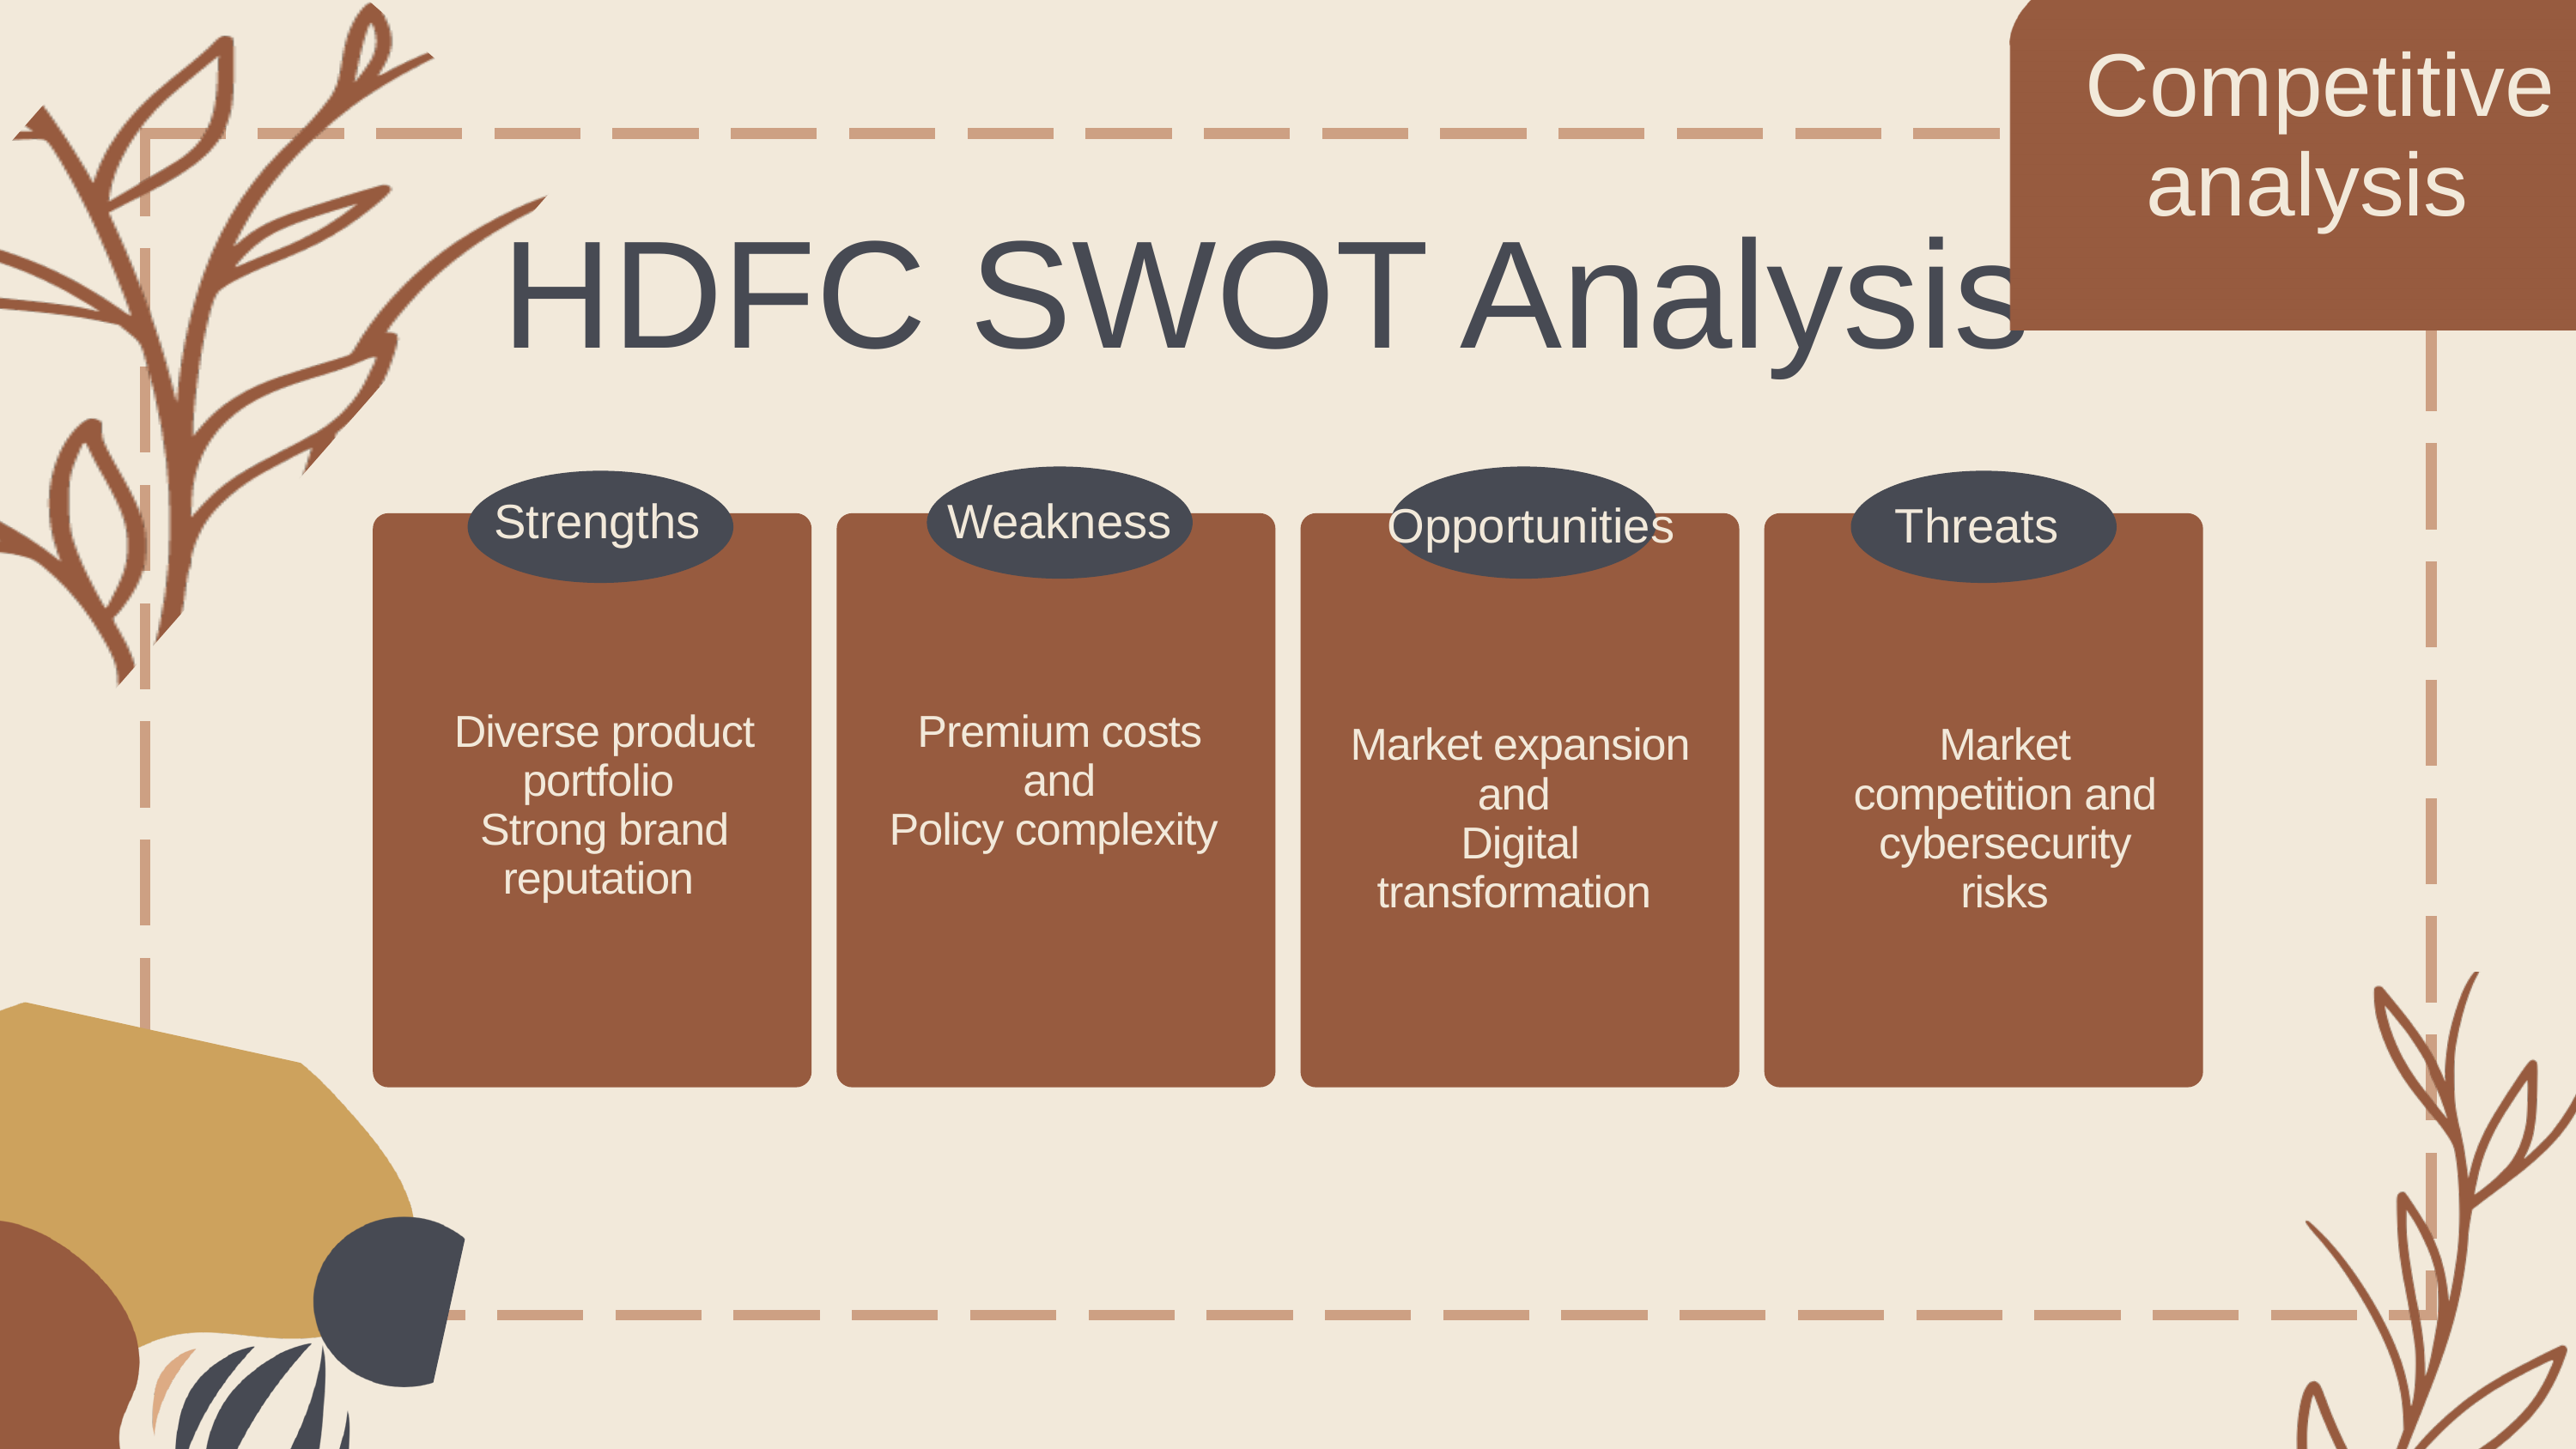

Competitive analysis

HDFC SWOT Analysis

Strengths
Weakness
Threats
Opportunities

Diverse product portfolio
Strong brand reputation
Premium costs and
Policy complexity
Market expansion and
Digital transformation
Market competition and cybersecurity risks

Add a main point